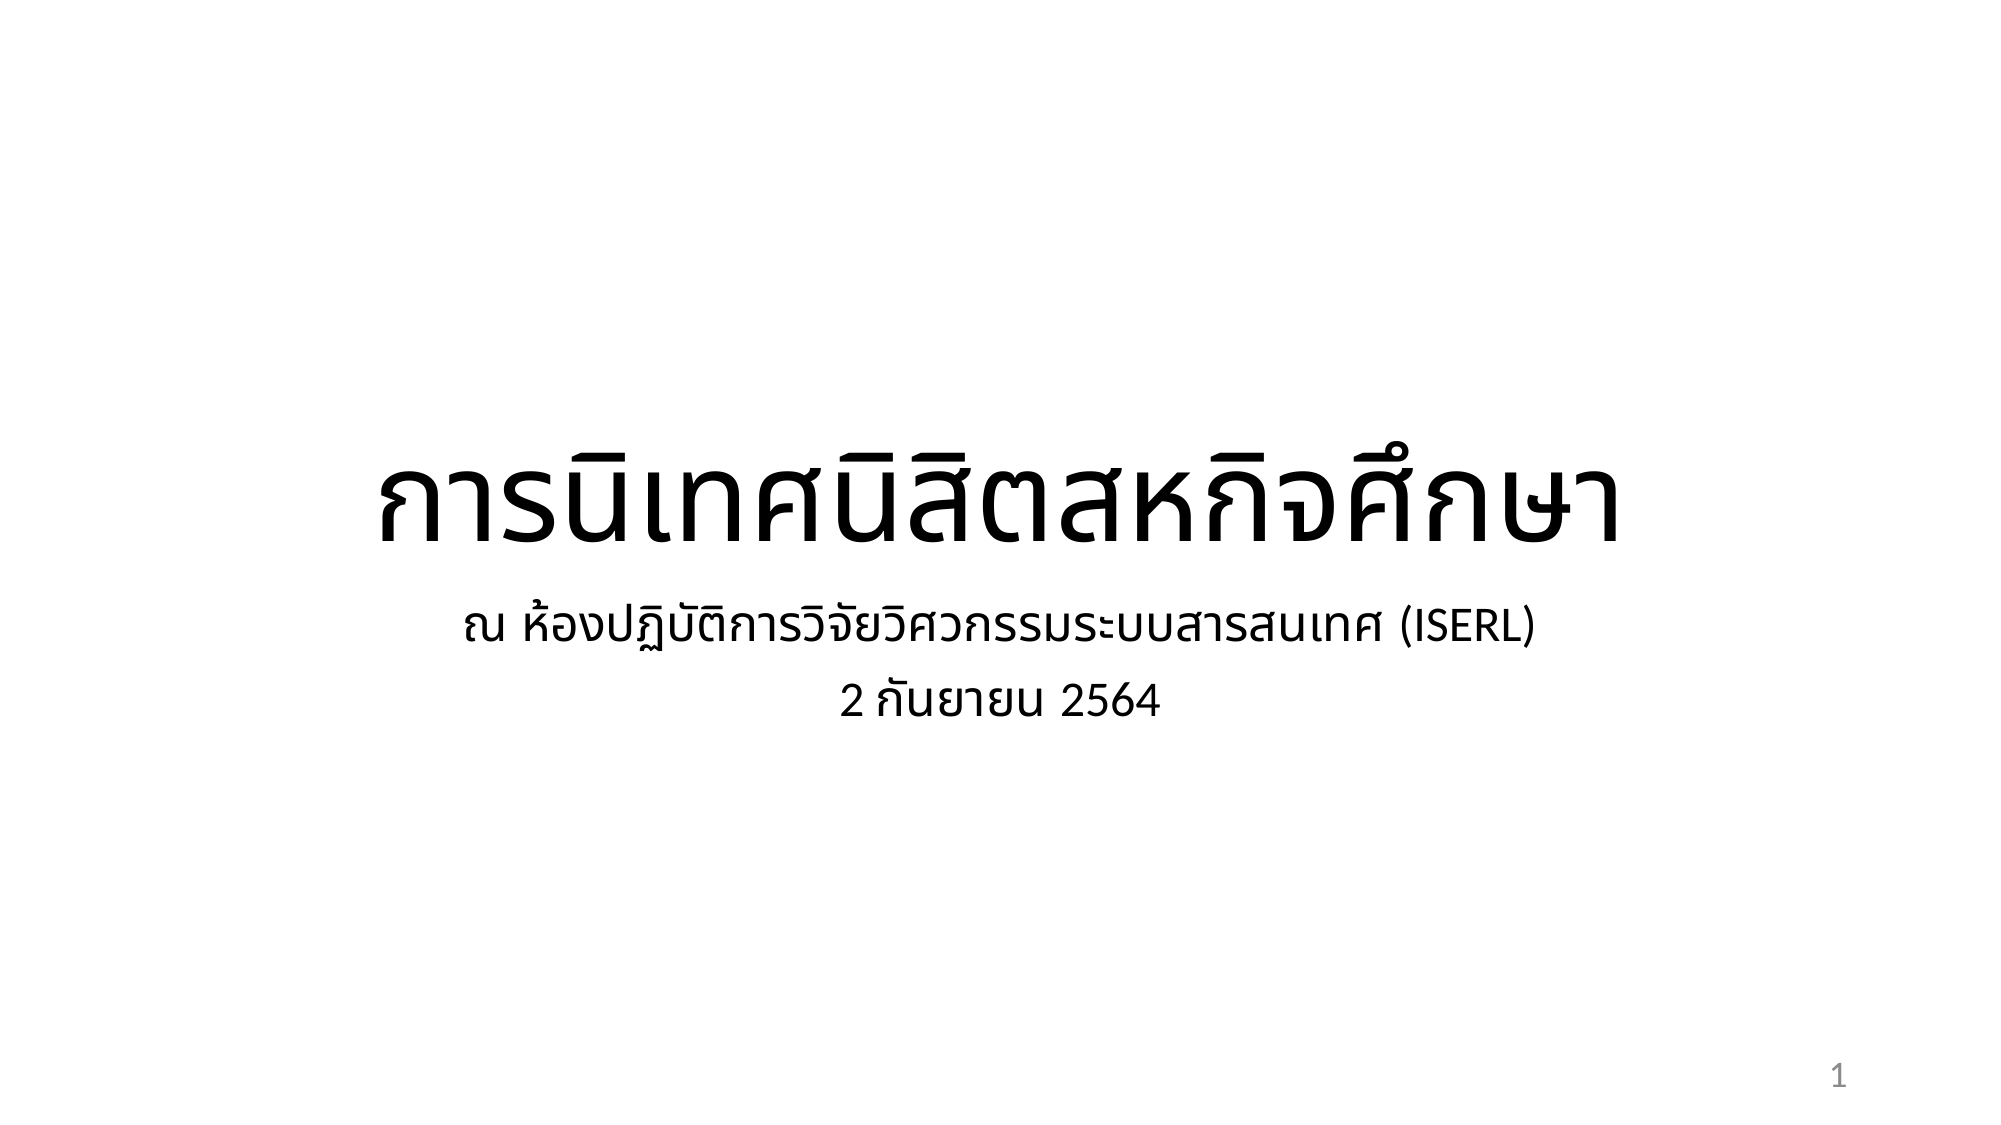

# การนิเทศนิสิตสหกิจศึกษา
ณ ห้องปฏิบัติการวิจัยวิศวกรรมระบบสารสนเทศ (ISERL)
2 กันยายน 2564
1